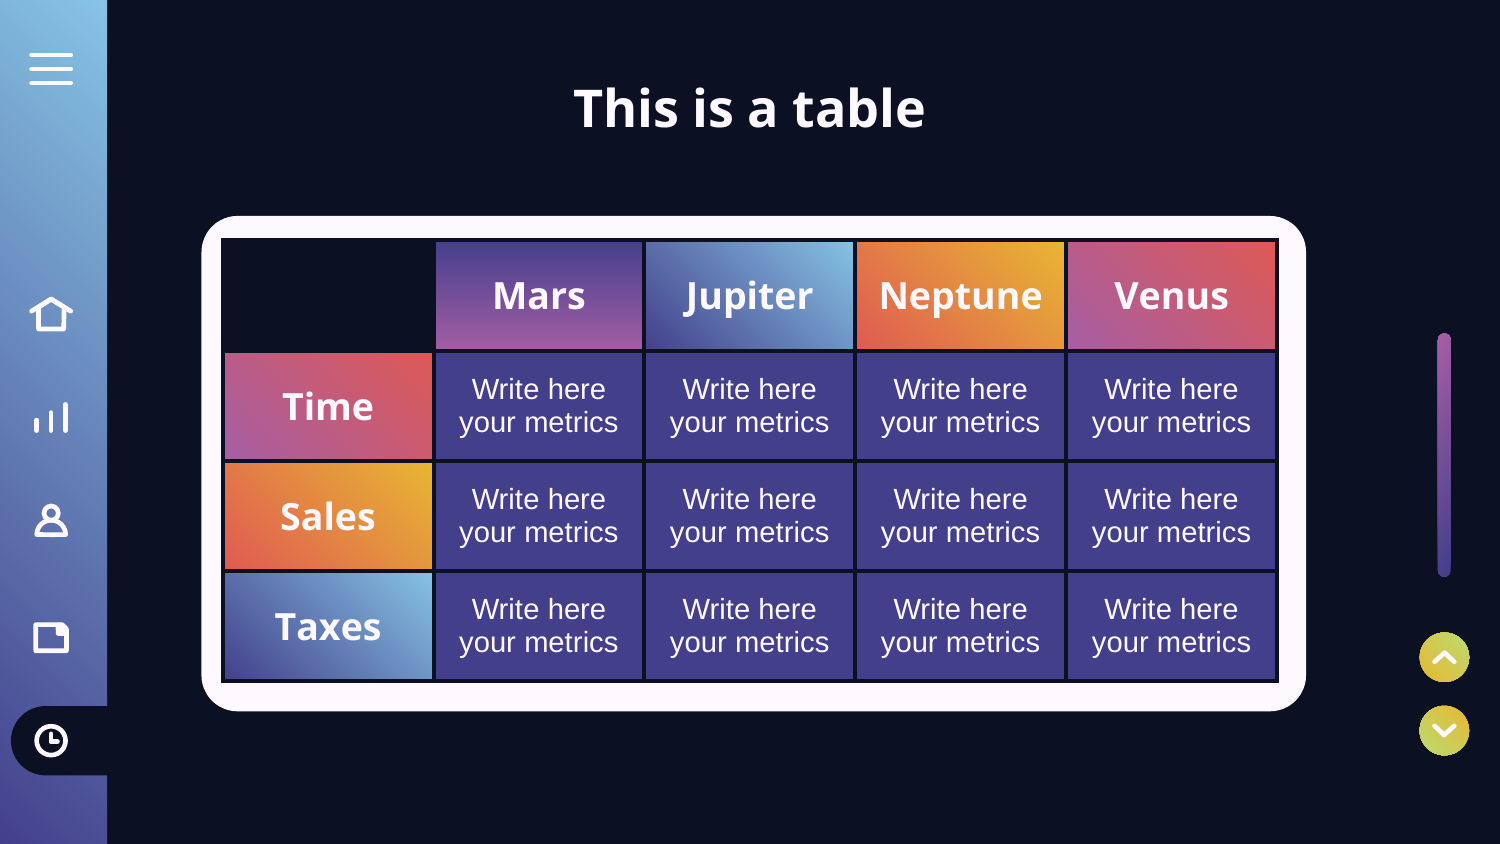

# This is a table

|  | Mars | Jupiter | Neptune | Venus |
| --- | --- | --- | --- | --- |
| Time | Write here your metrics | Write here your metrics | Write here your metrics | Write here your metrics |
| Sales | Write here your metrics | Write here your metrics | Write here your metrics | Write here your metrics |
| Taxes | Write here your metrics | Write here your metrics | Write here your metrics | Write here your metrics |